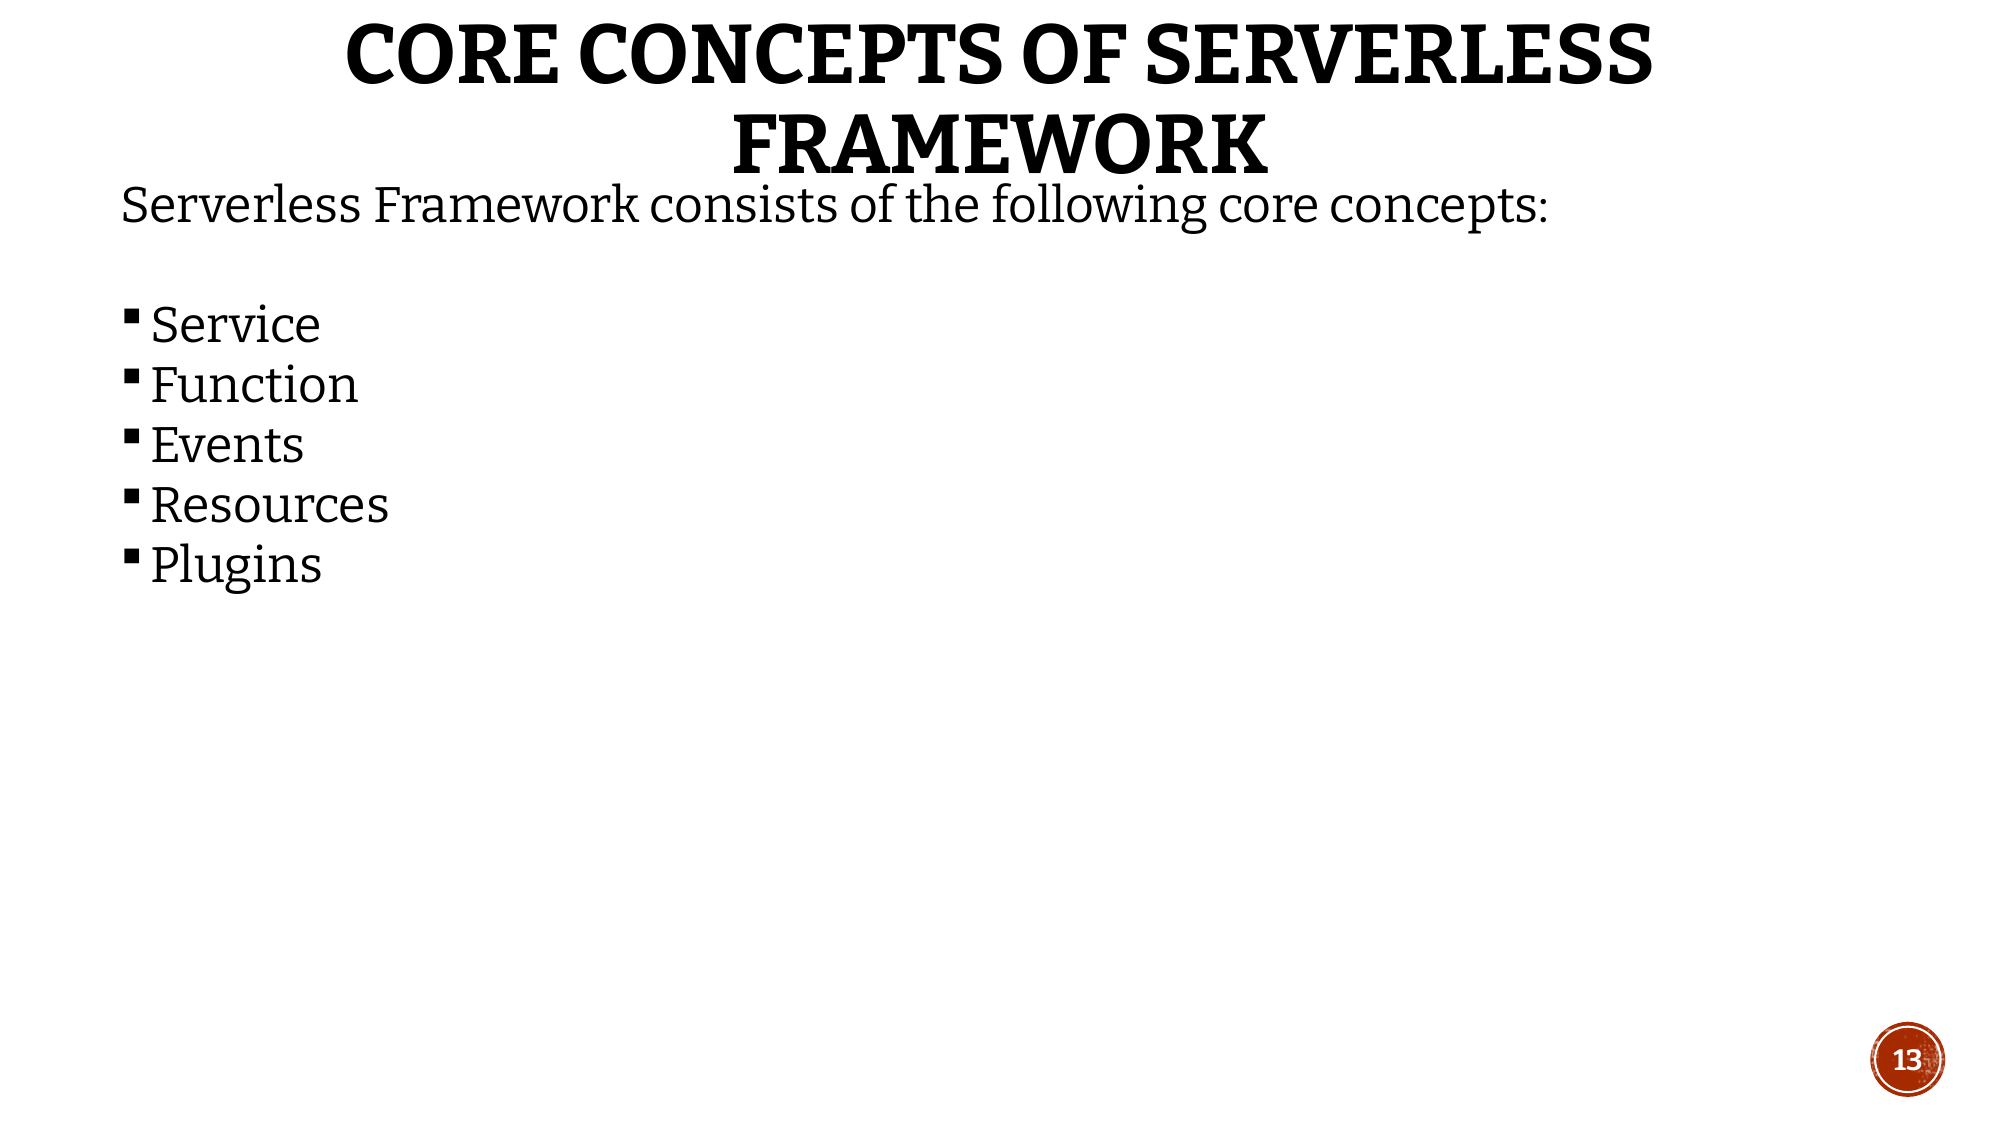

# Core Concepts of Serverless FrameWORK
Serverless Framework consists of the following core concepts:

Service
Function
Events
Resources
Plugins

13